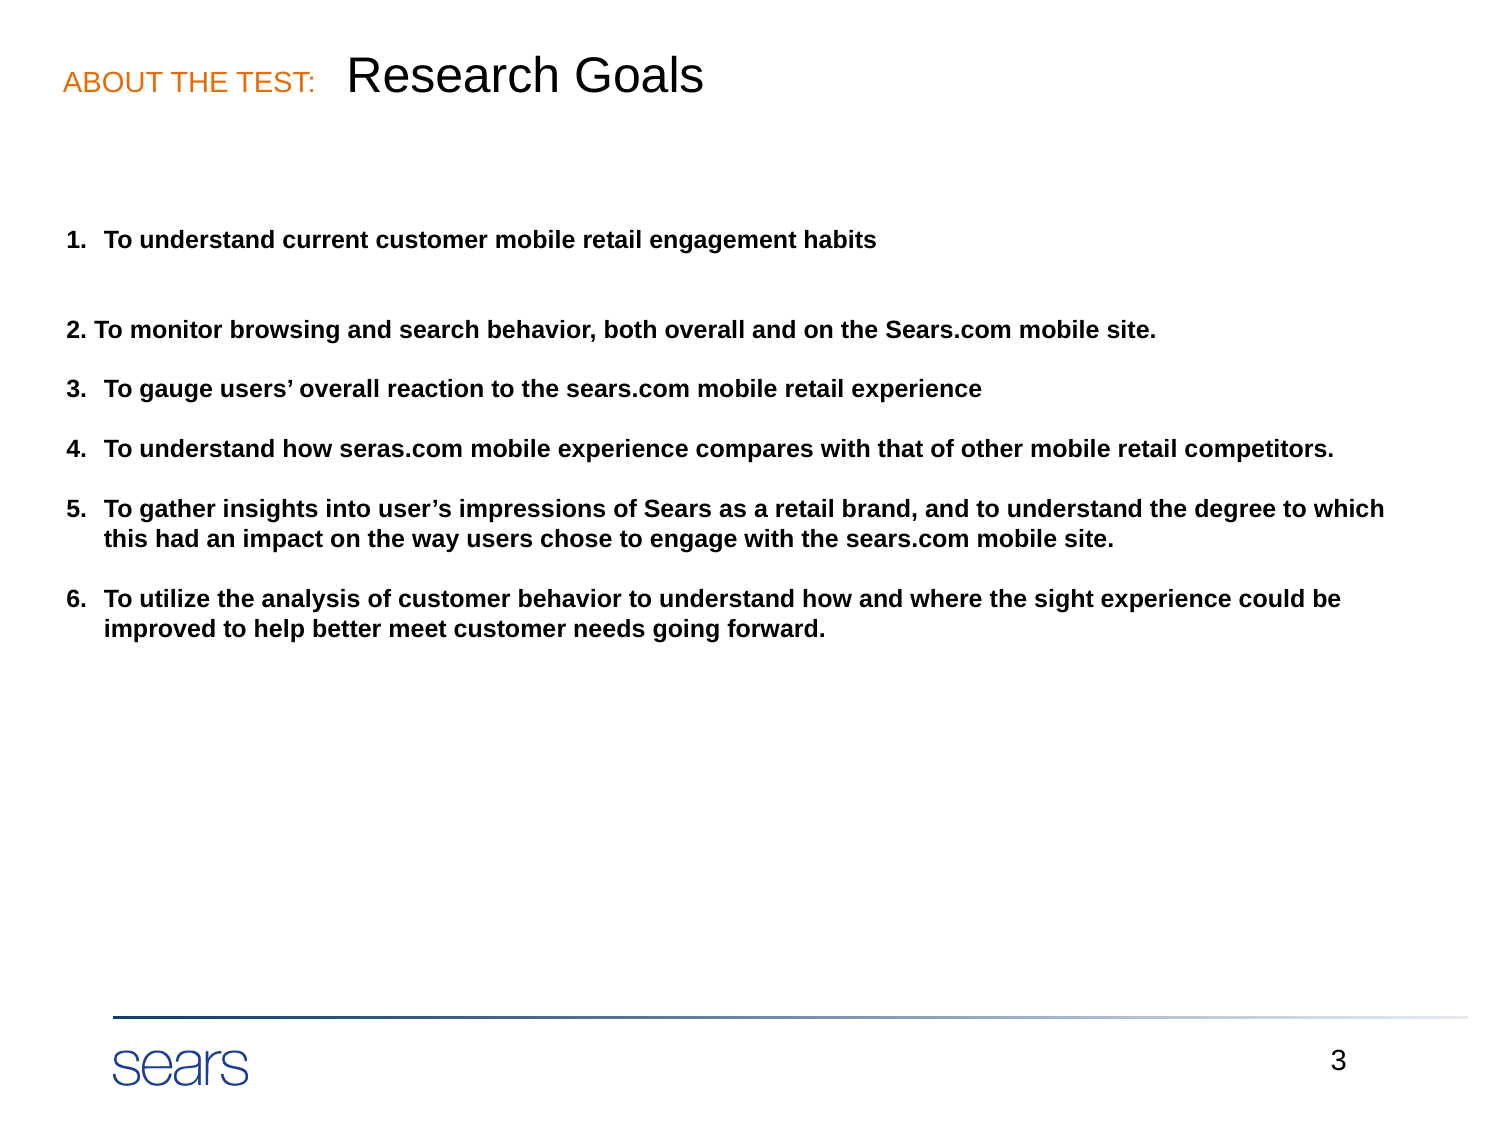

# ABOUT THE TEST:   Research Goals
To understand current customer mobile retail engagement habits

2. To monitor browsing and search behavior, both overall and on the Sears.com mobile site.

To gauge users’ overall reaction to the sears.com mobile retail experience

To understand how seras.com mobile experience compares with that of other mobile retail competitors.

To gather insights into user’s impressions of Sears as a retail brand, and to understand the degree to which this had an impact on the way users chose to engage with the sears.com mobile site.

To utilize the analysis of customer behavior to understand how and where the sight experience could be improved to help better meet customer needs going forward.
3